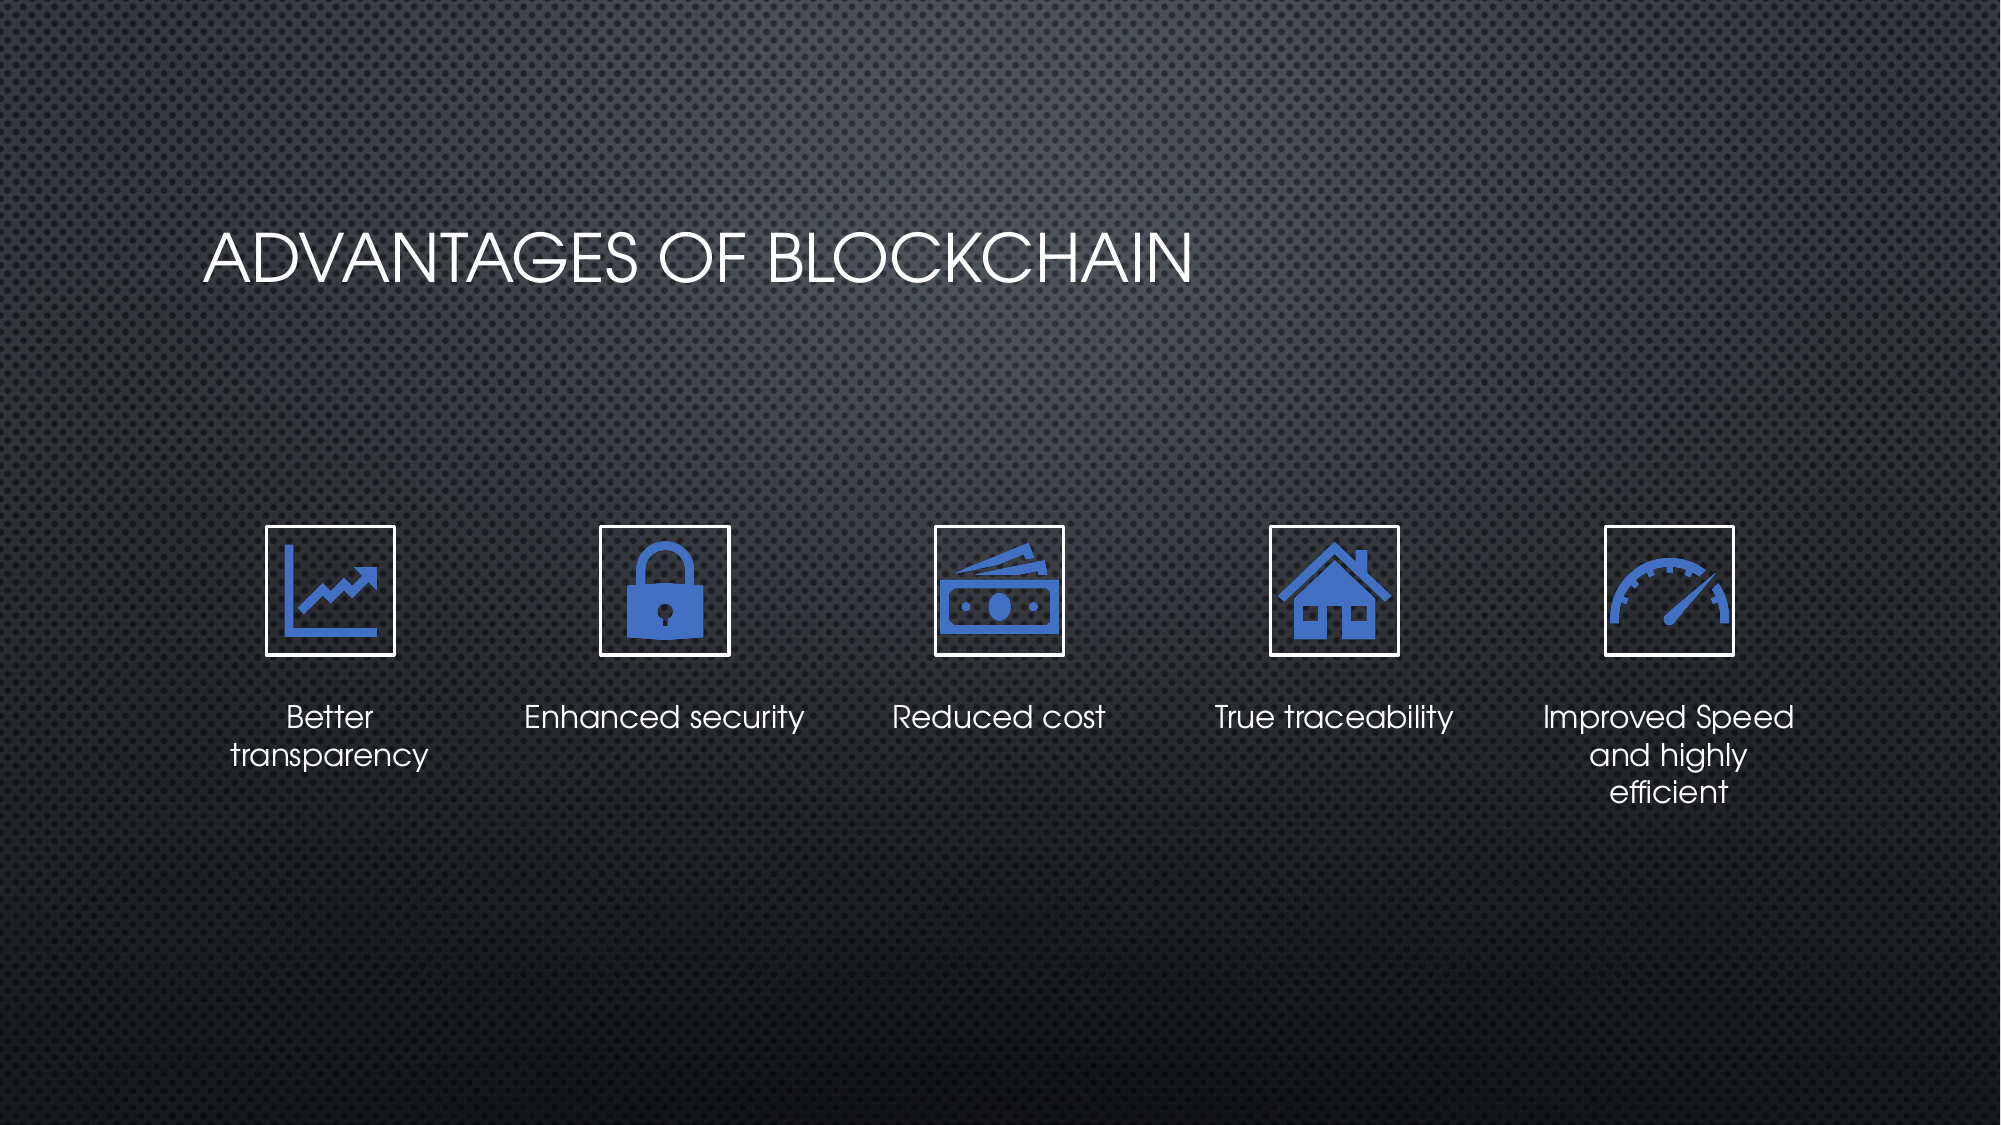

# Advantages of blockchain
Better transparency
Enhanced security
Reduced cost
True traceability
Improved Speed and highly efficient